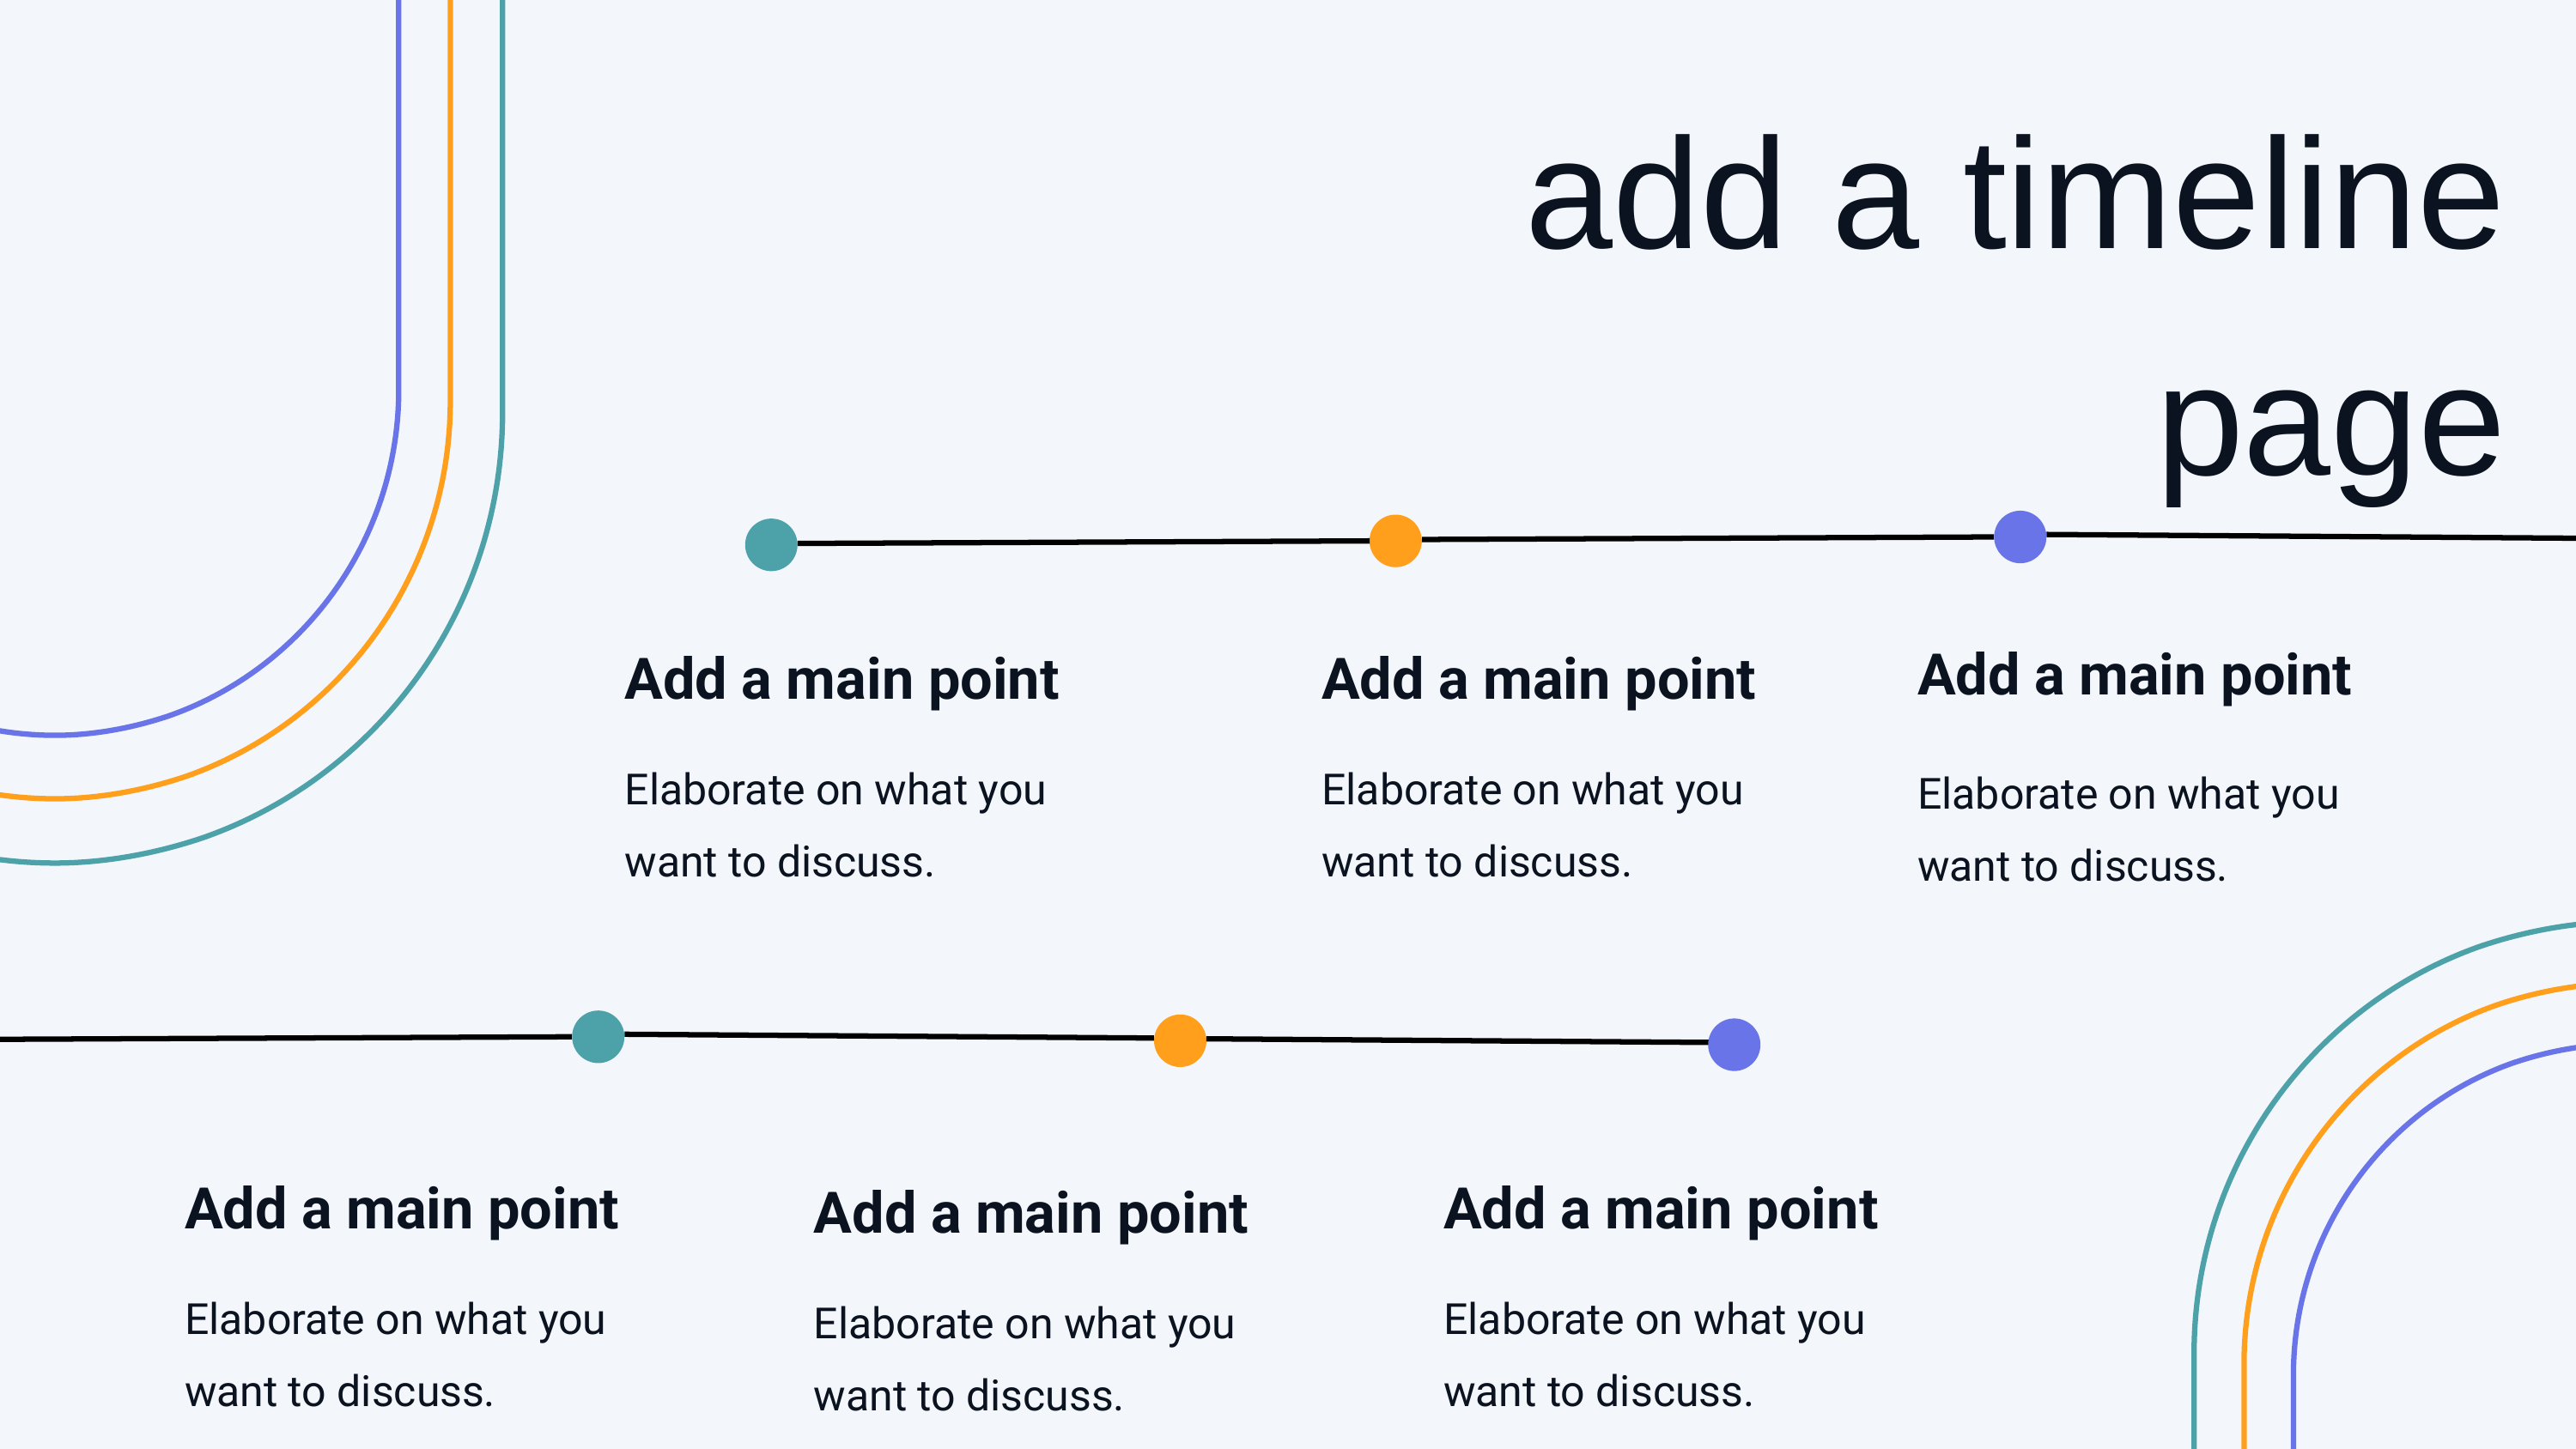

add a timeline page

Add a main point
Add a main point
Add a main point
Elaborate on what you want to discuss.
Elaborate on what you want to discuss.
Elaborate on what you want to discuss.

Add a main point
Add a main point
Add a main point
Elaborate on what you want to discuss.
Elaborate on what you want to discuss.
Elaborate on what you want to discuss.